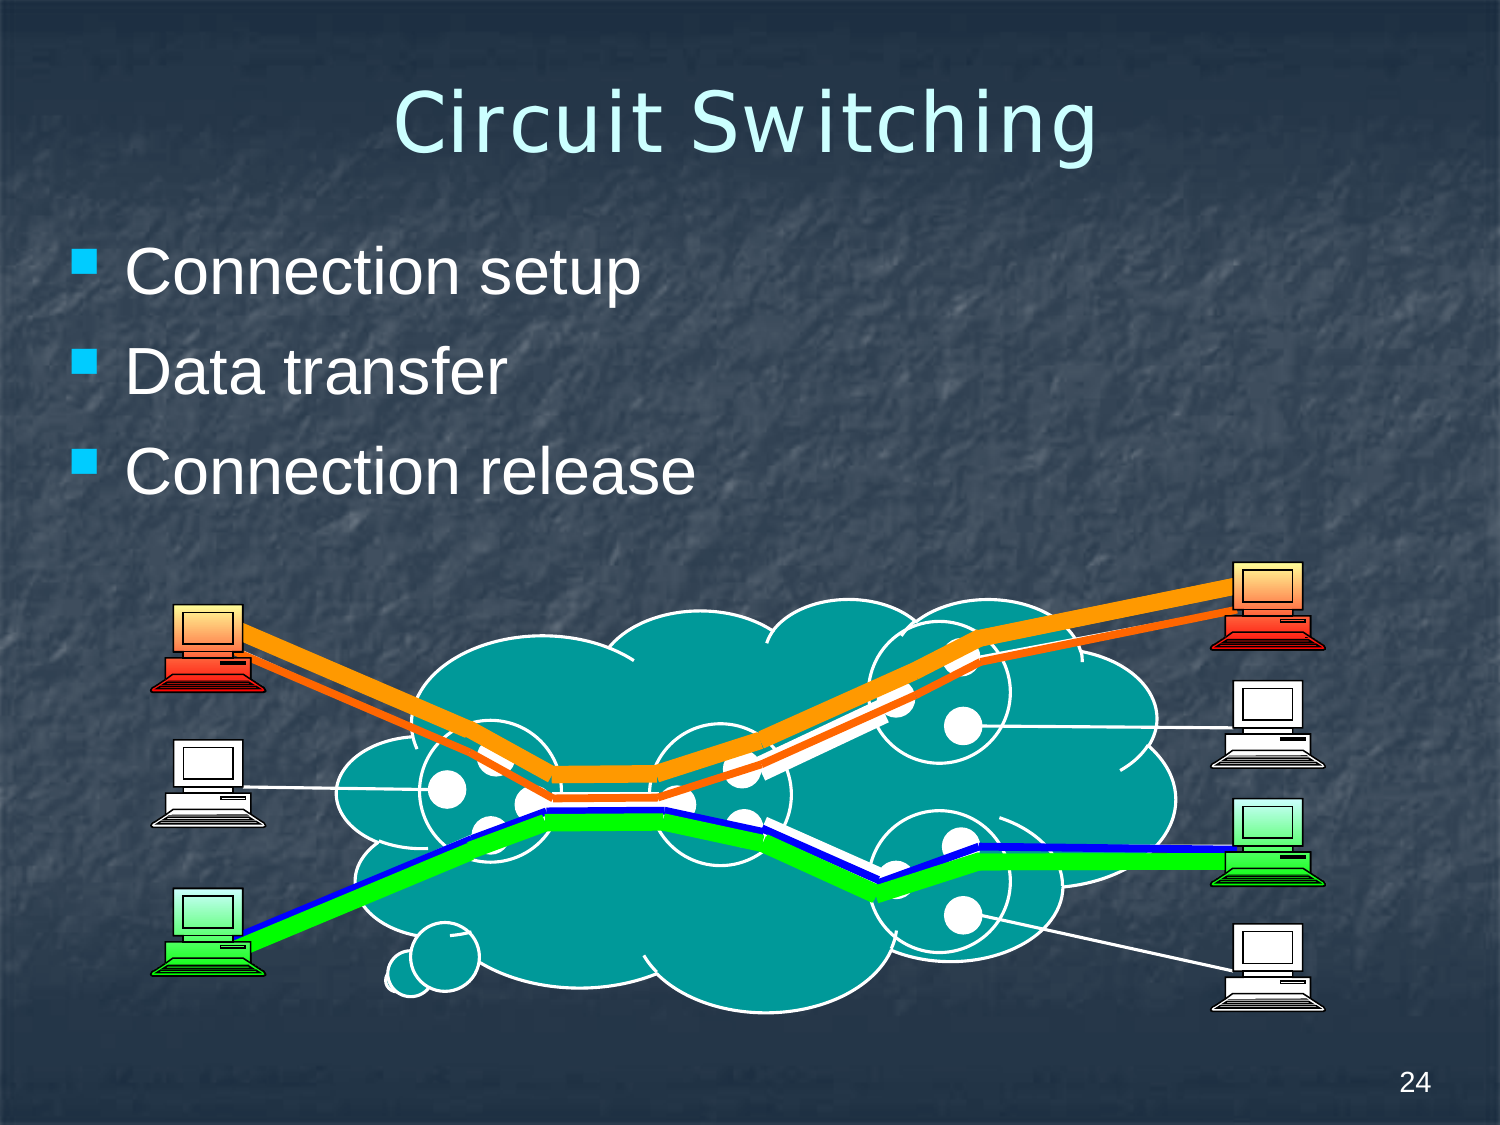

# Circuit Switching
Connection setup
Data transfer
Connection release

24